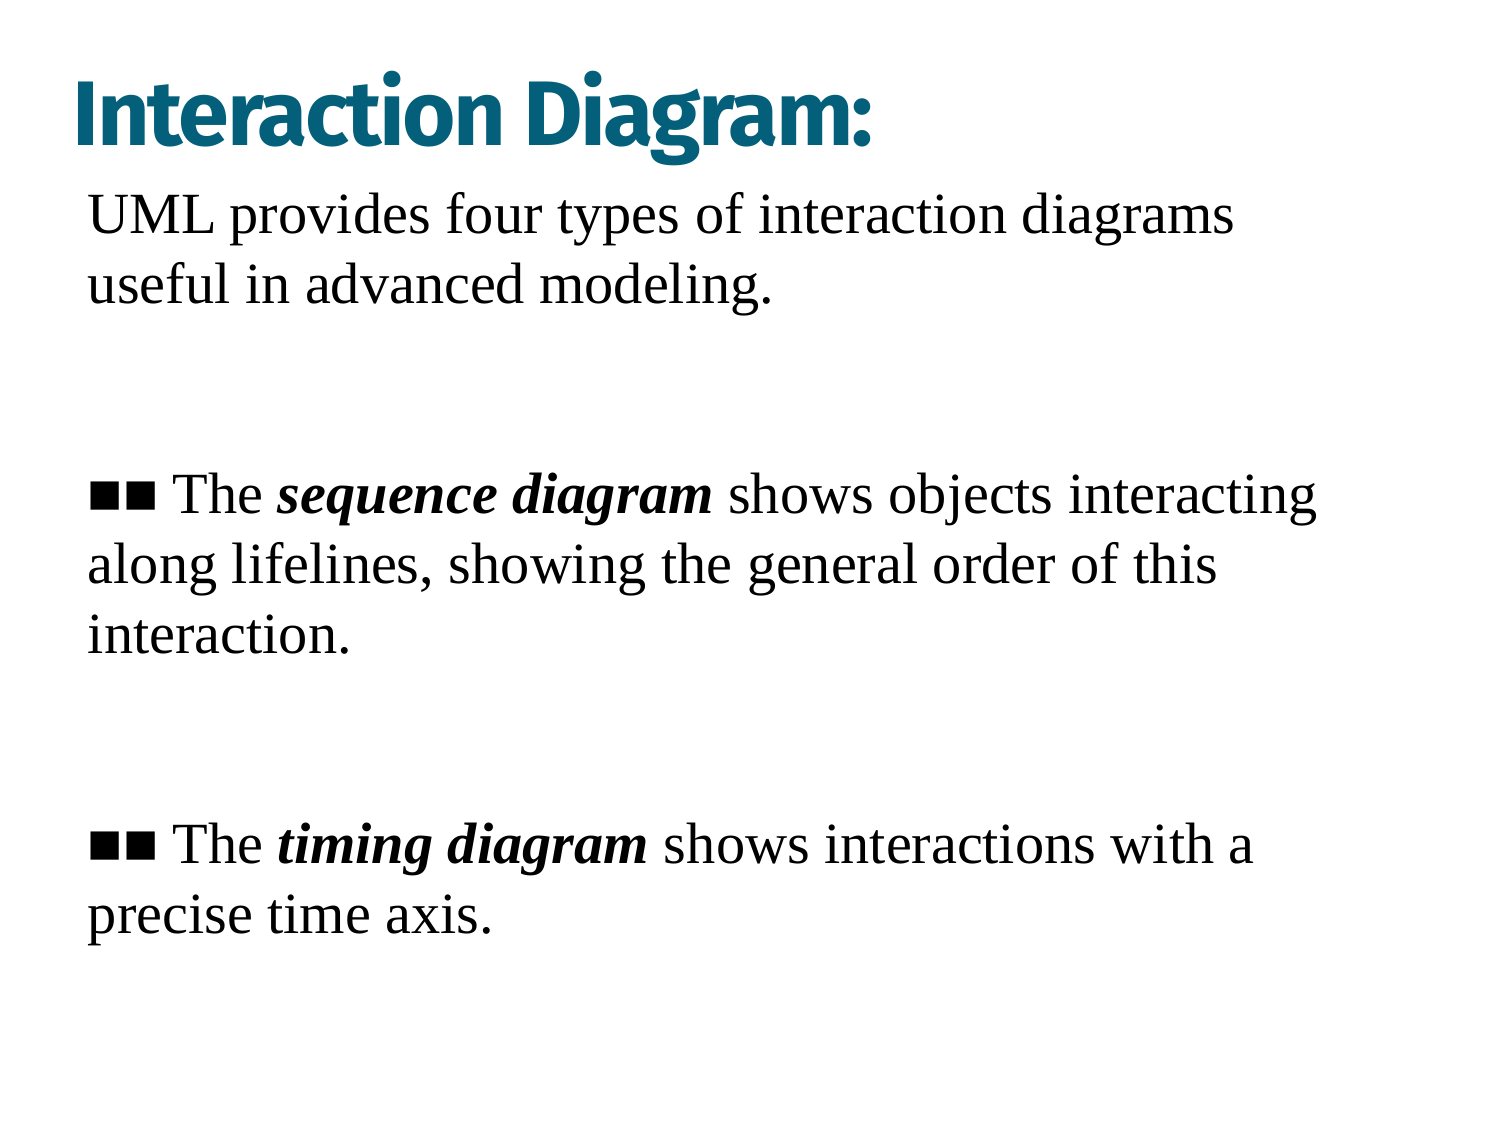

# Interaction Diagram:
UML provides four types of interaction diagrams useful in advanced modeling.

■■ The sequence diagram shows objects interacting along lifelines, showing the general order of this interaction.

■■ The timing diagram shows interactions with a precise time axis.